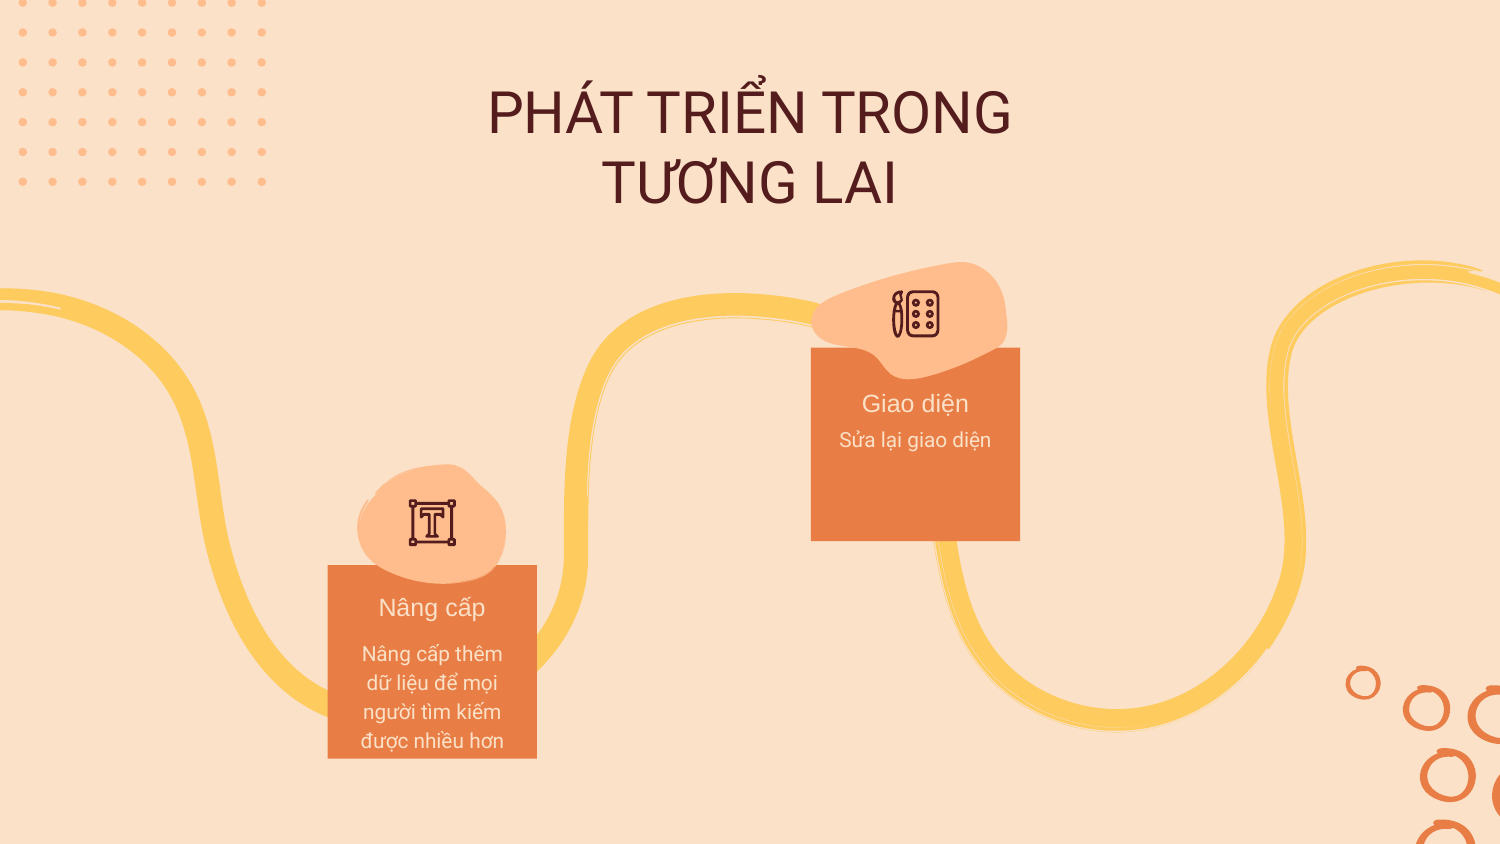

# PHÁT TRIỂN TRONG TƯƠNG LAI

Giao diện
DAY 4
Sửa lại giao diện
Jupiter is the biggest planet in our Solar System

Nâng cấp
DAY 3
Nâng cấp thêm dữ liệu để mọi người tìm kiếm được nhiều hơn
Despite being red, Mars is a cold place, not hot